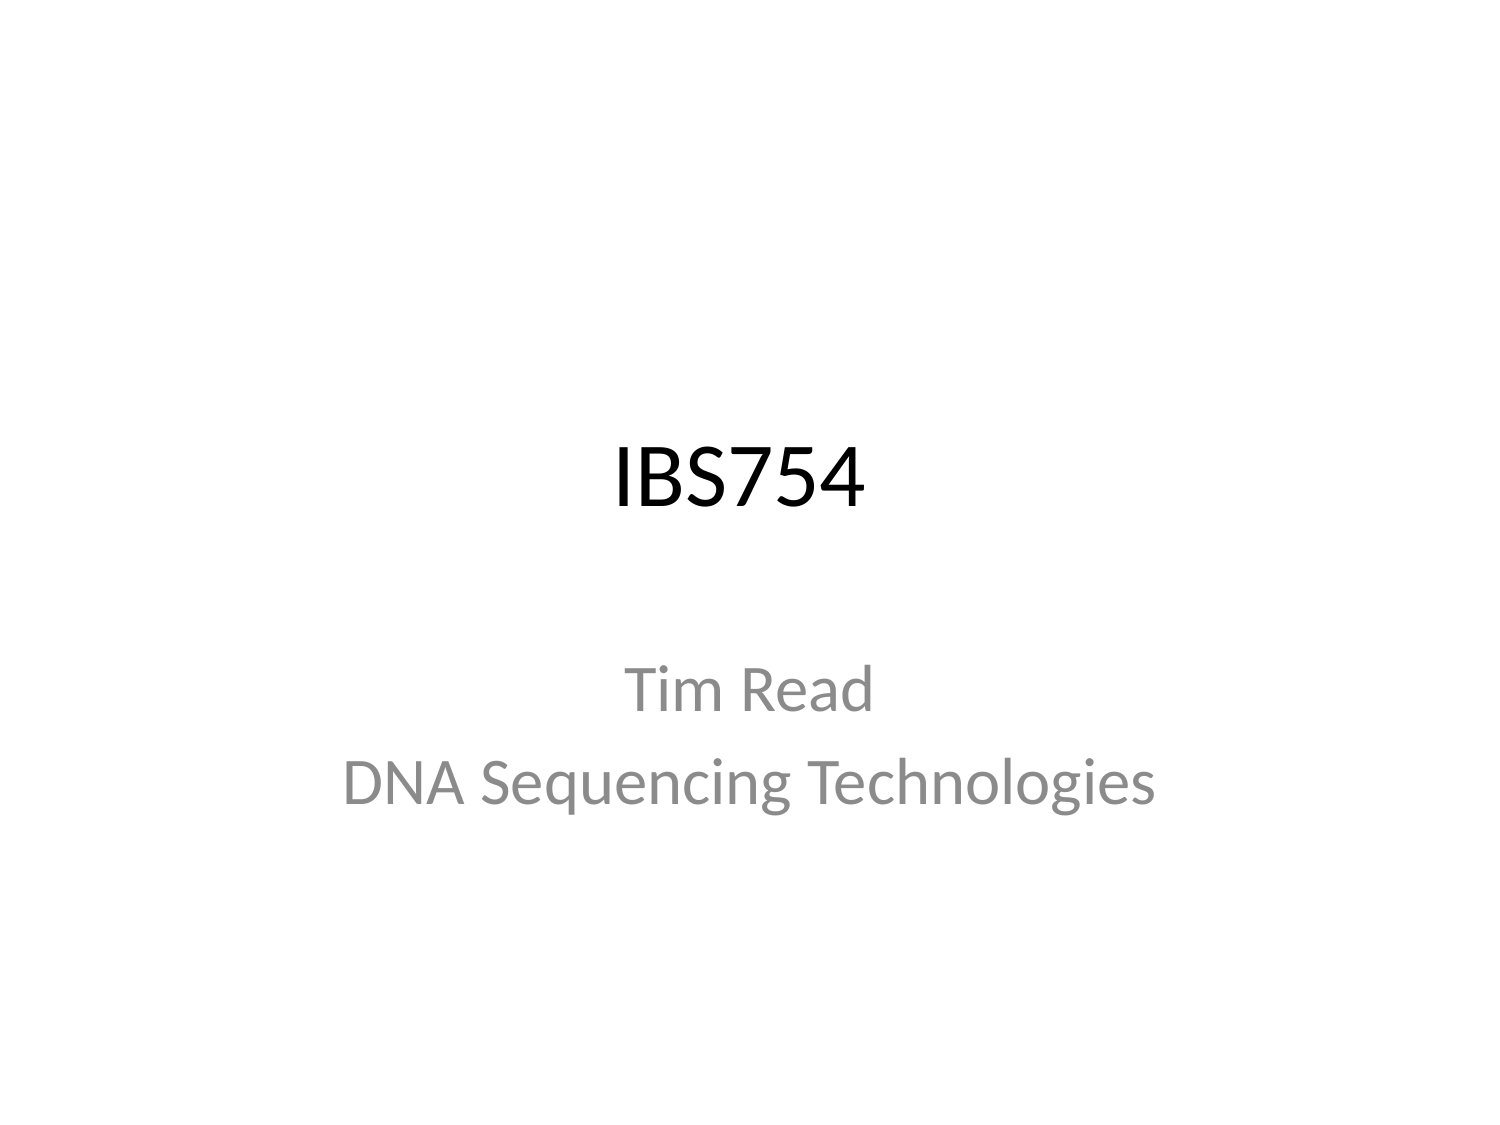

# IBS754
Tim Read
DNA Sequencing Technologies